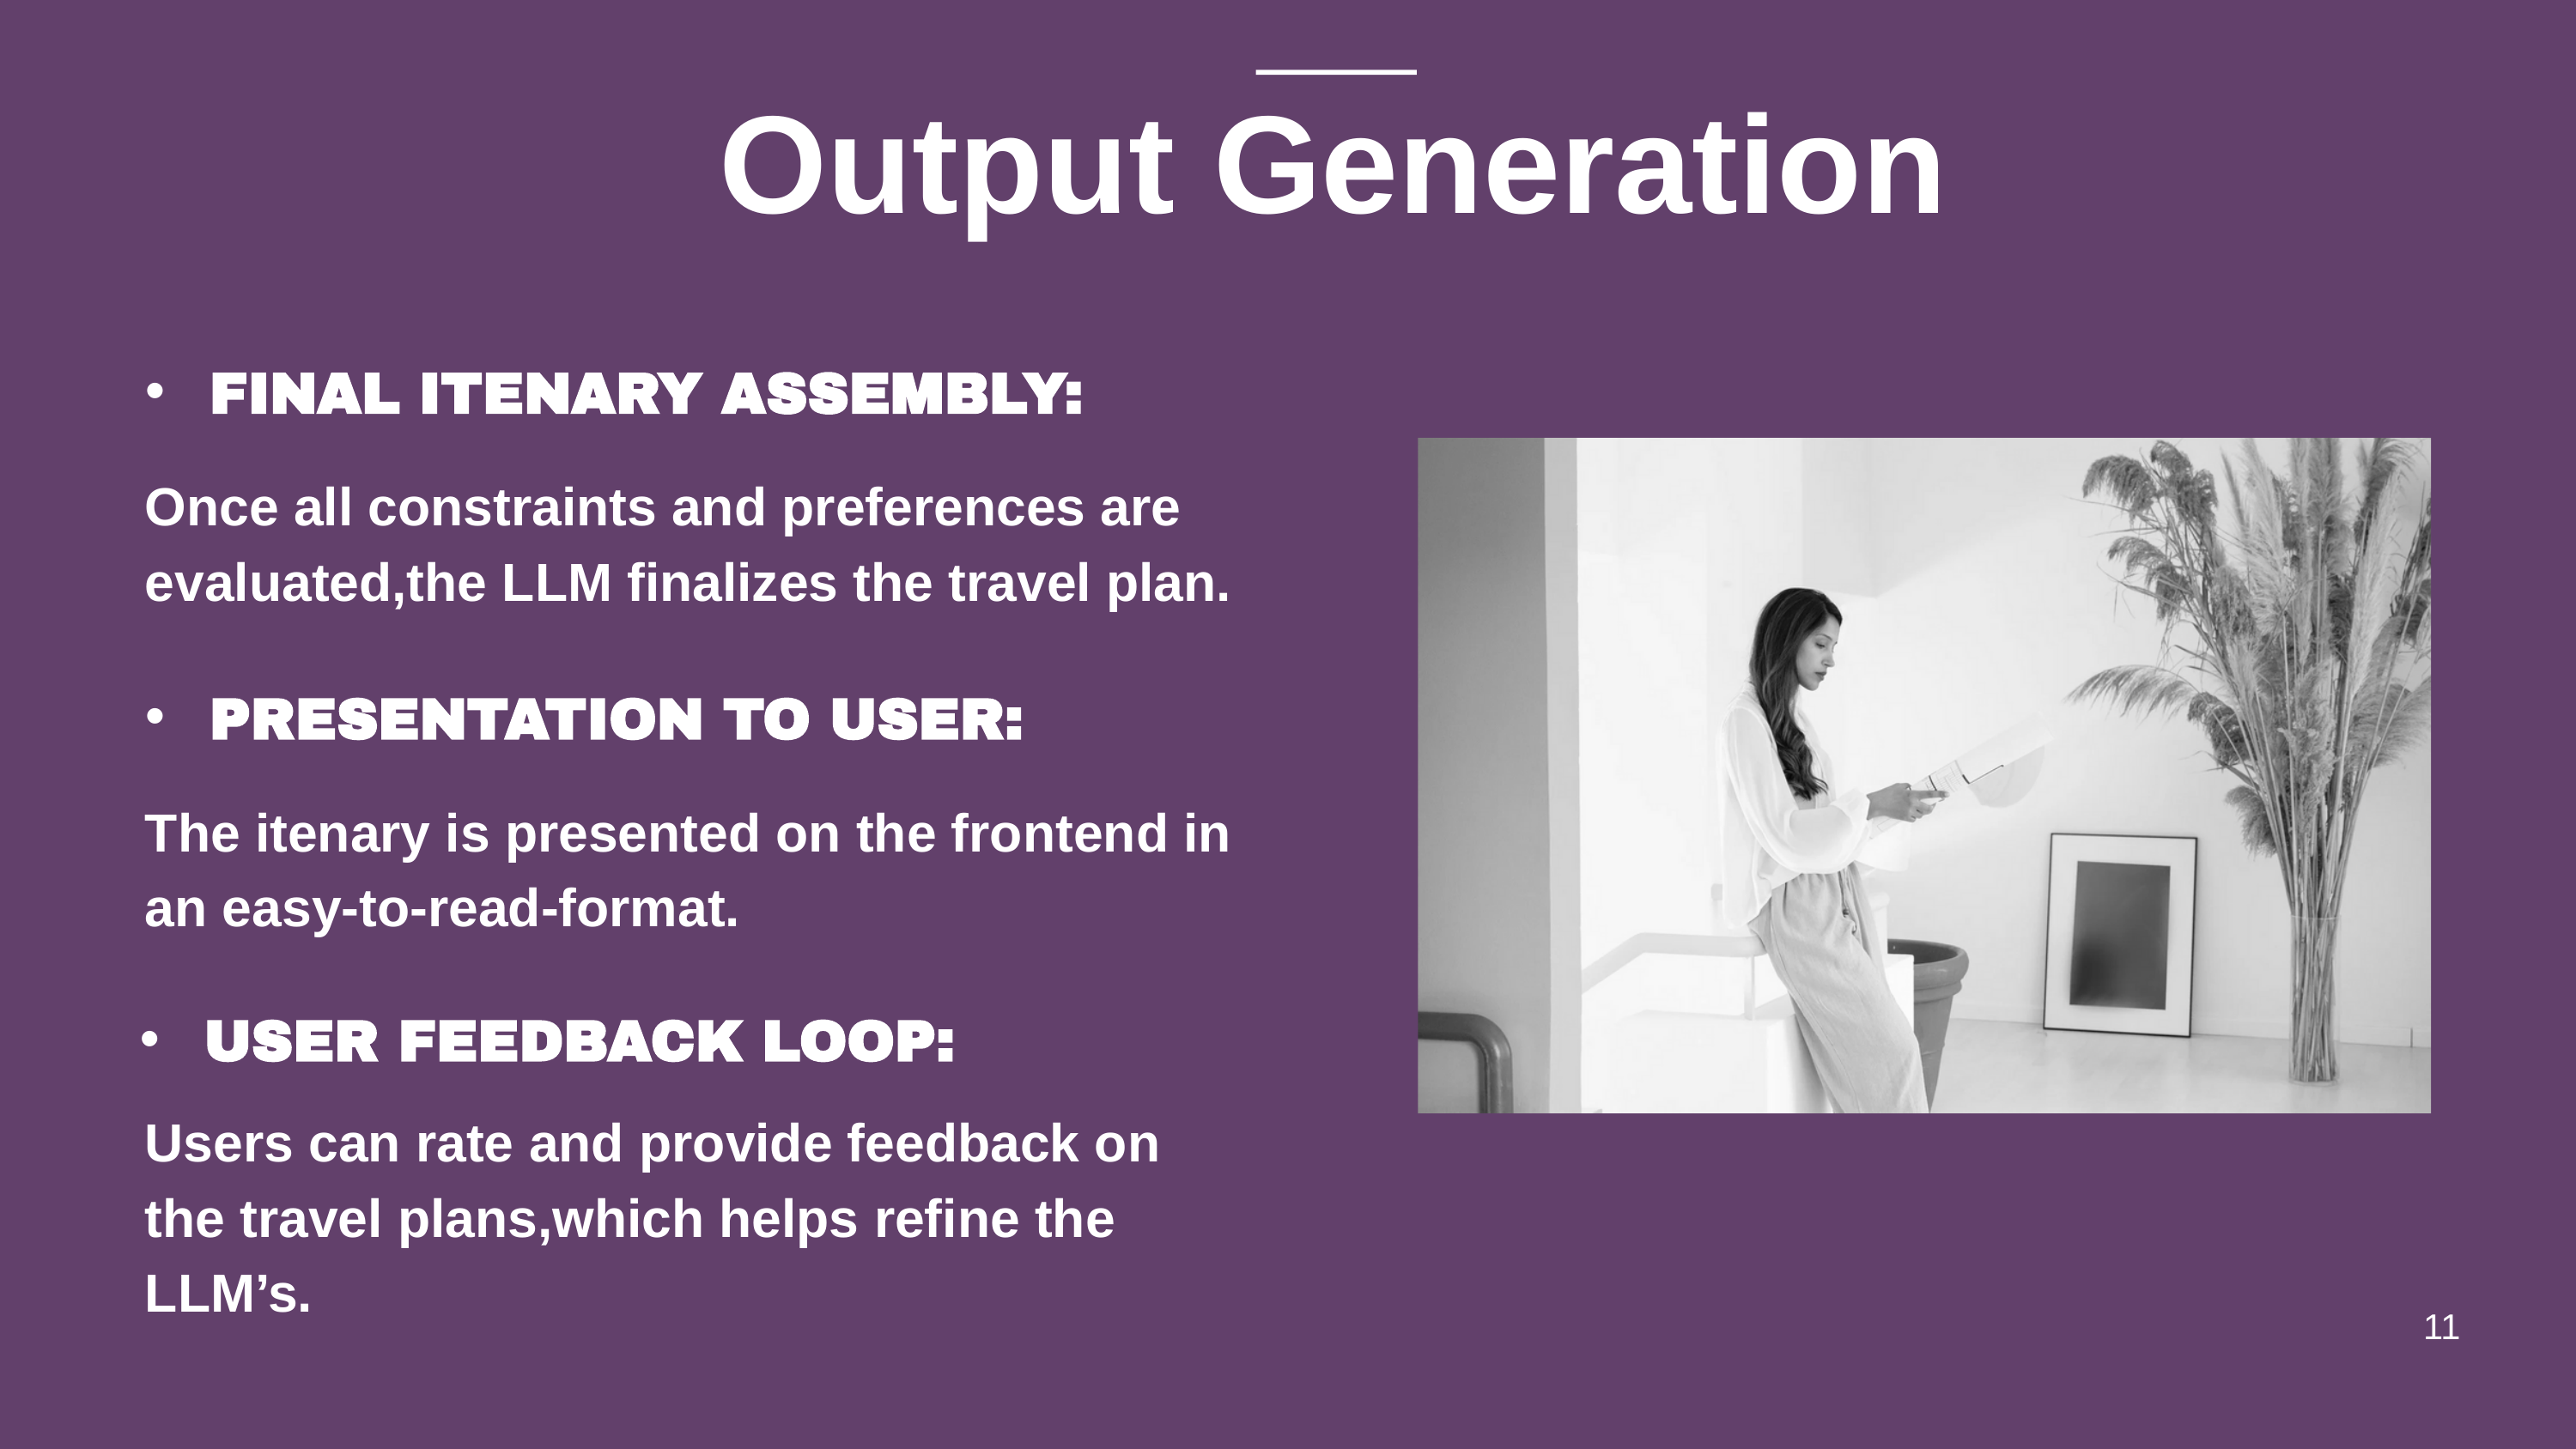

Output Generation
FINAL ITENARY ASSEMBLY:
Once all constraints and preferences are evaluated,the LLM finalizes the travel plan.

PRESENTATION TO USER:
The itenary is presented on the frontend in an easy-to-read-format.
USER FEEDBACK LOOP:
Users can rate and provide feedback on the travel plans,which helps refine the LLM’s.
11